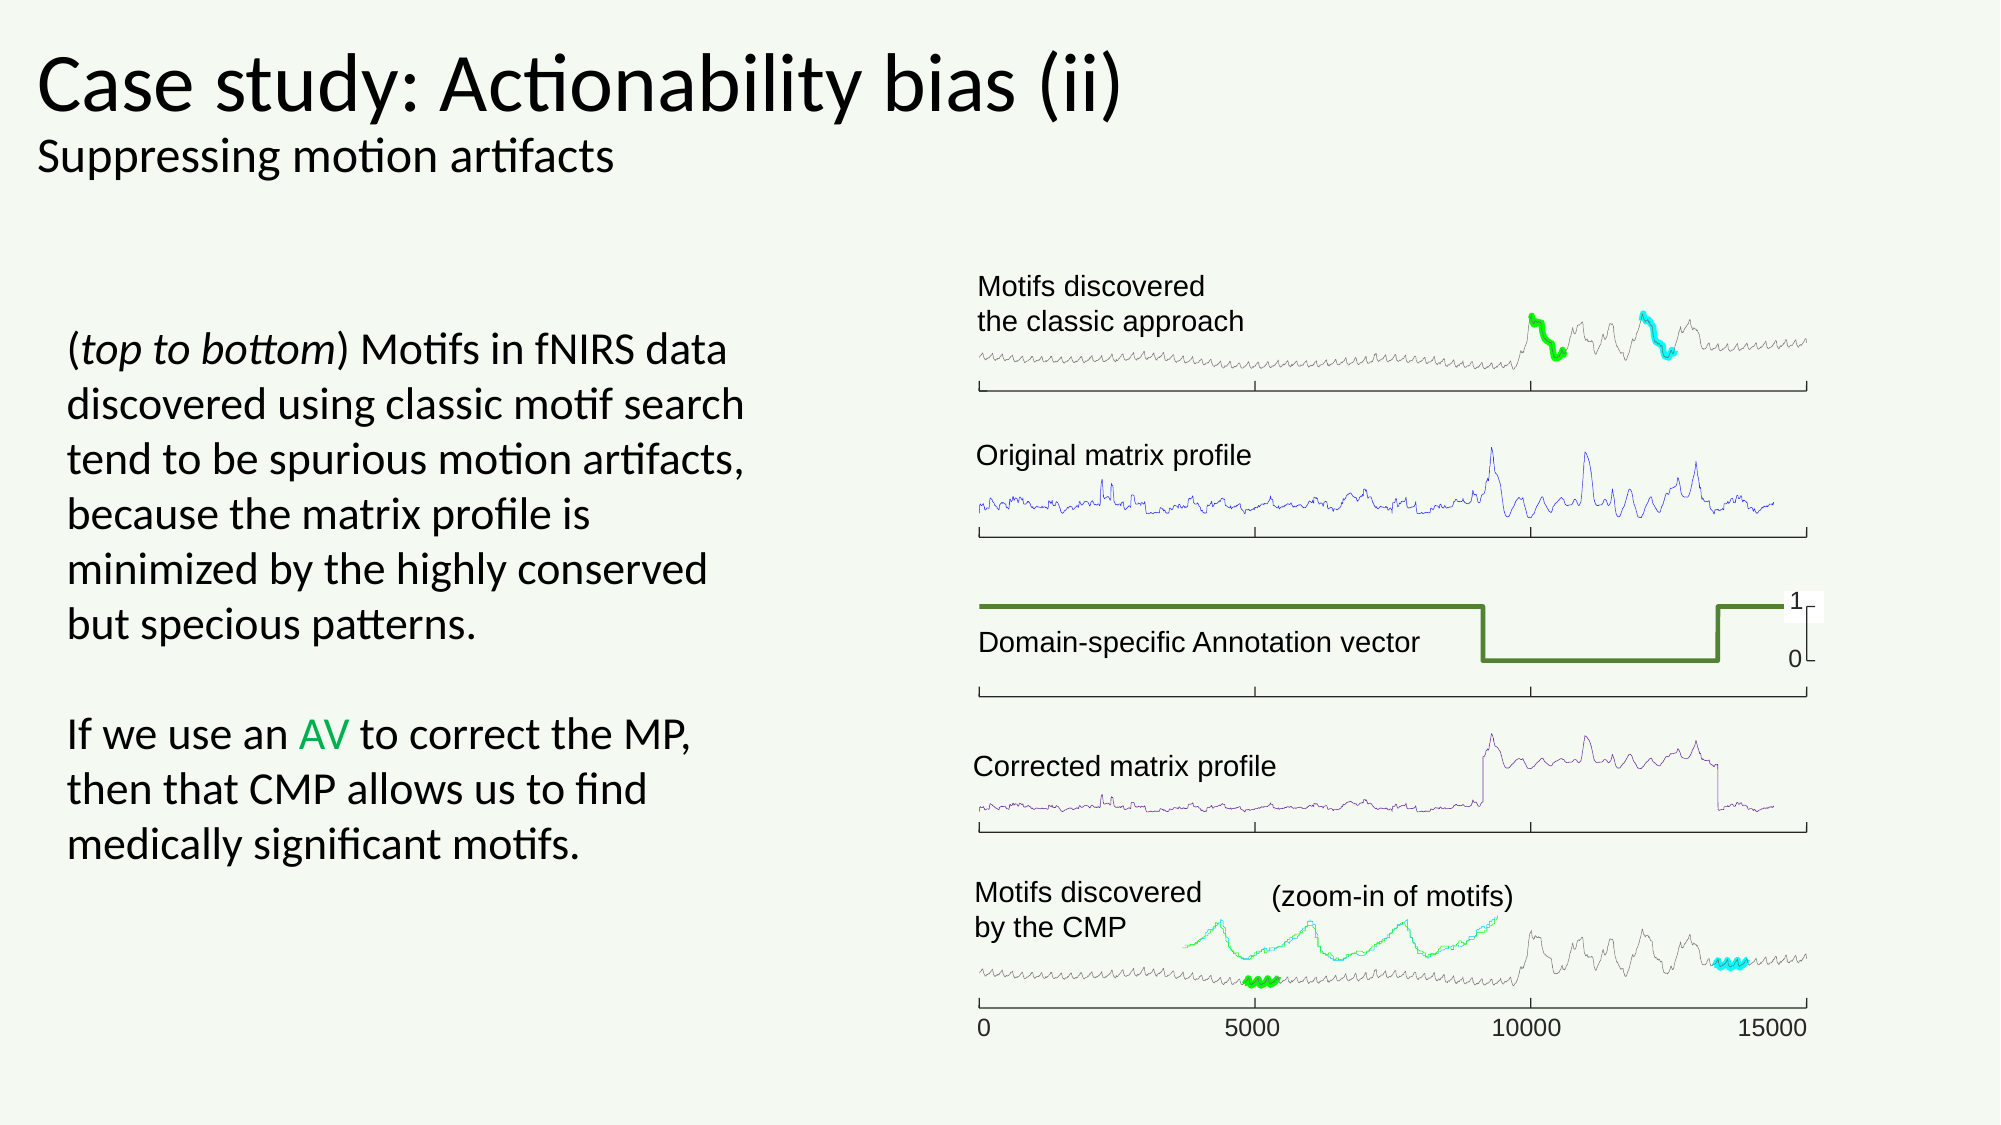

# Case study: Actionability bias (ii) Suppressing motion artifacts
Motifs discovered
the classic approach
(top to bottom) Motifs in fNIRS data discovered using classic motif search tend to be spurious motion artifacts, because the matrix profile is minimized by the highly conserved but specious patterns.

If we use an AV to correct the MP, then that CMP allows us to find medically significant motifs.

Original matrix profile

1

0

Domain-specific Annotation vector

Corrected matrix profile

Motifs discovered
by the CMP
(zoom-in of motifs)

0
5000
10000
15000